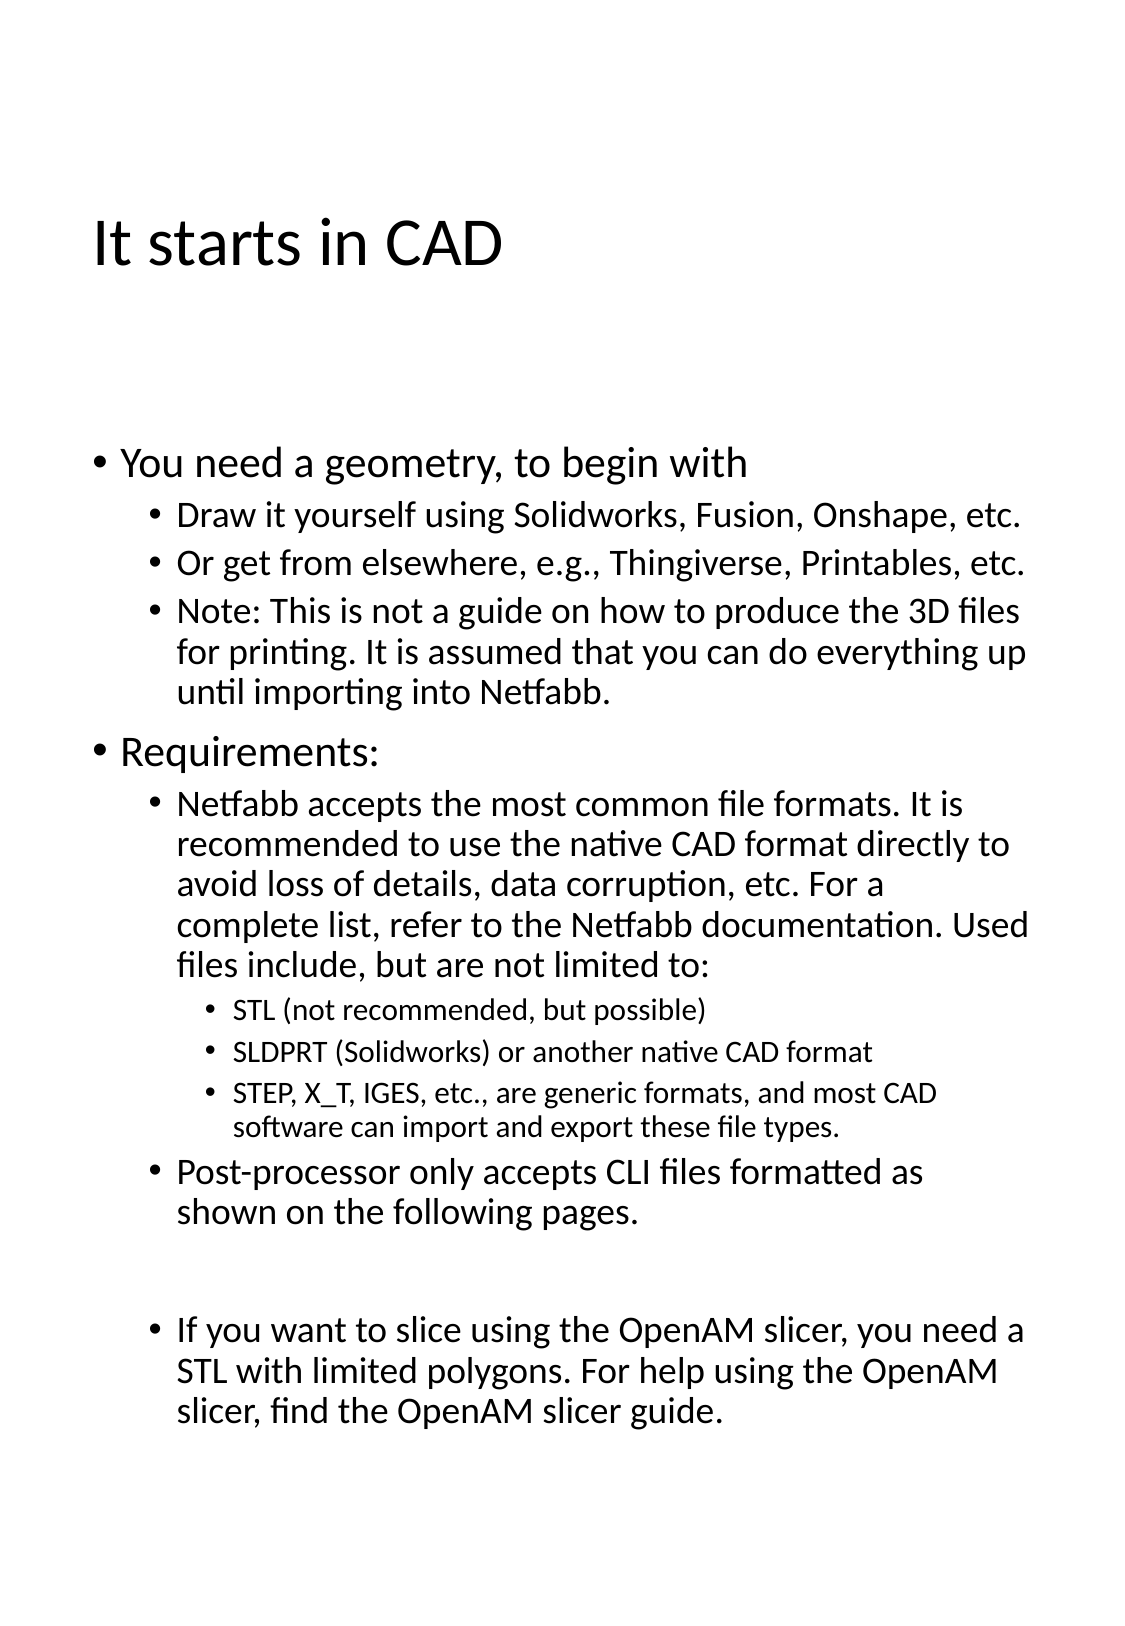

# It starts in CAD
You need a geometry, to begin with
Draw it yourself using Solidworks, Fusion, Onshape, etc.
Or get from elsewhere, e.g., Thingiverse, Printables, etc.
Note: This is not a guide on how to produce the 3D files for printing. It is assumed that you can do everything up until importing into Netfabb.
Requirements:
Netfabb accepts the most common file formats. It is recommended to use the native CAD format directly to avoid loss of details, data corruption, etc. For a complete list, refer to the Netfabb documentation. Used files include, but are not limited to:
STL (not recommended, but possible)
SLDPRT (Solidworks) or another native CAD format
STEP, X_T, IGES, etc., are generic formats, and most CAD software can import and export these file types.
Post-processor only accepts CLI files formatted as shown on the following pages.

If you want to slice using the OpenAM slicer, you need a STL with limited polygons. For help using the OpenAM slicer, find the OpenAM slicer guide.